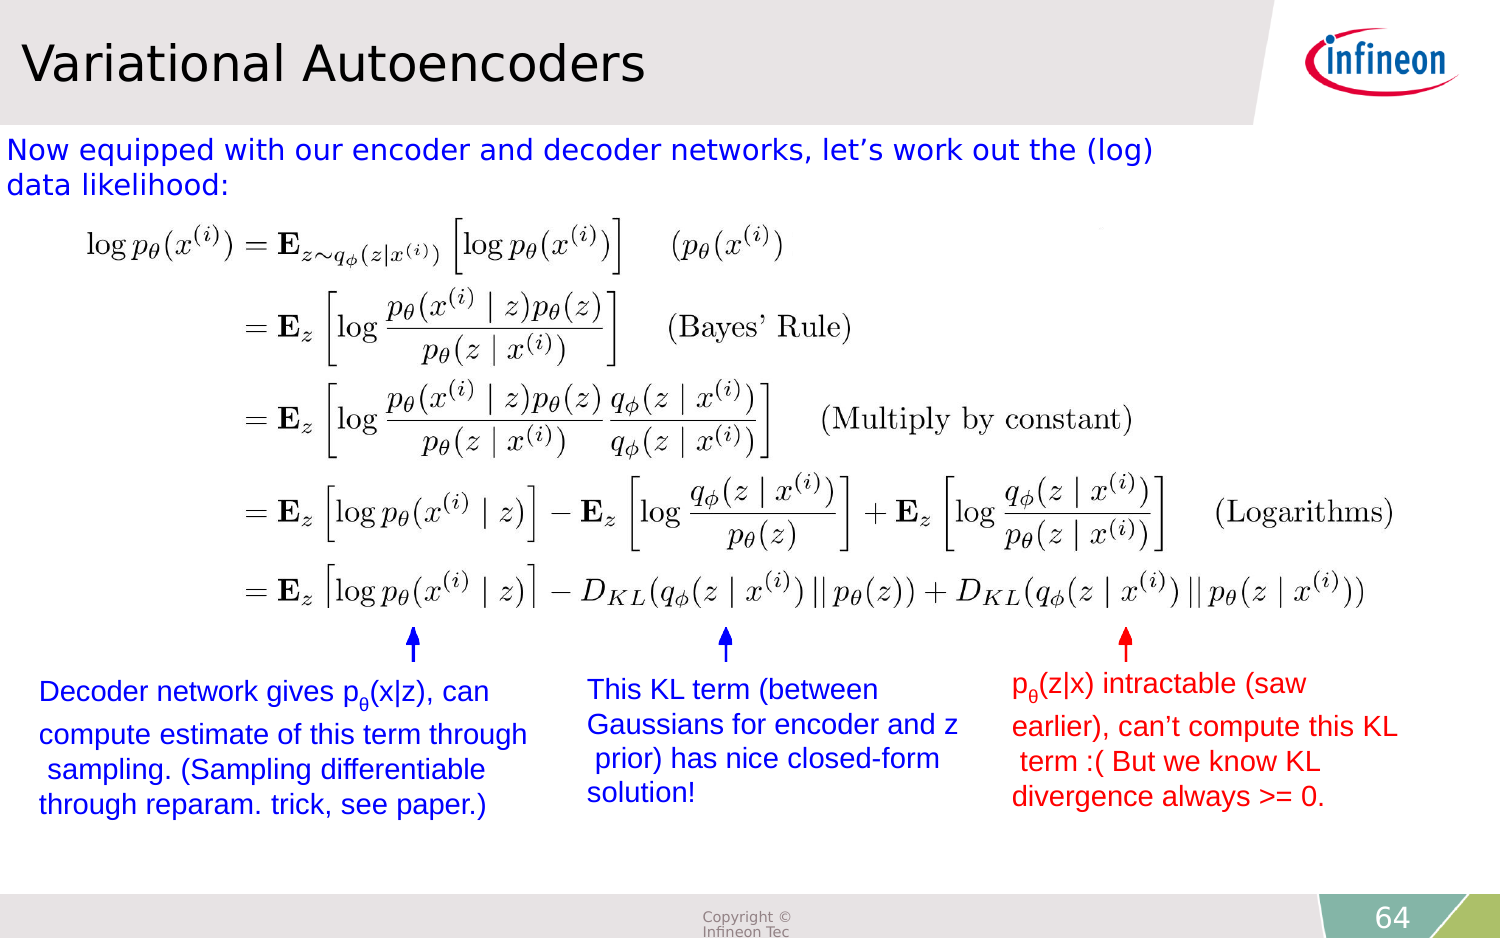

Variational Autoencoders
Now equipped with our encoder and decoder networks, let’s work out the (log) data likelihood:

pθ(z|x) intractable (saw  earlier), can’t compute this KL  term :( But we know KL  divergence always >= 0.
Decoder network gives pθ(x|z), can  compute estimate of this term through  sampling. (Sampling differentiable  through reparam. trick, see paper.)
This KL term (between  Gaussians for encoder and z  prior) has nice closed-form  solution!
Lecture 13 -
Copyright © Infineon Technologies AG 2018. All rights reserved.
64